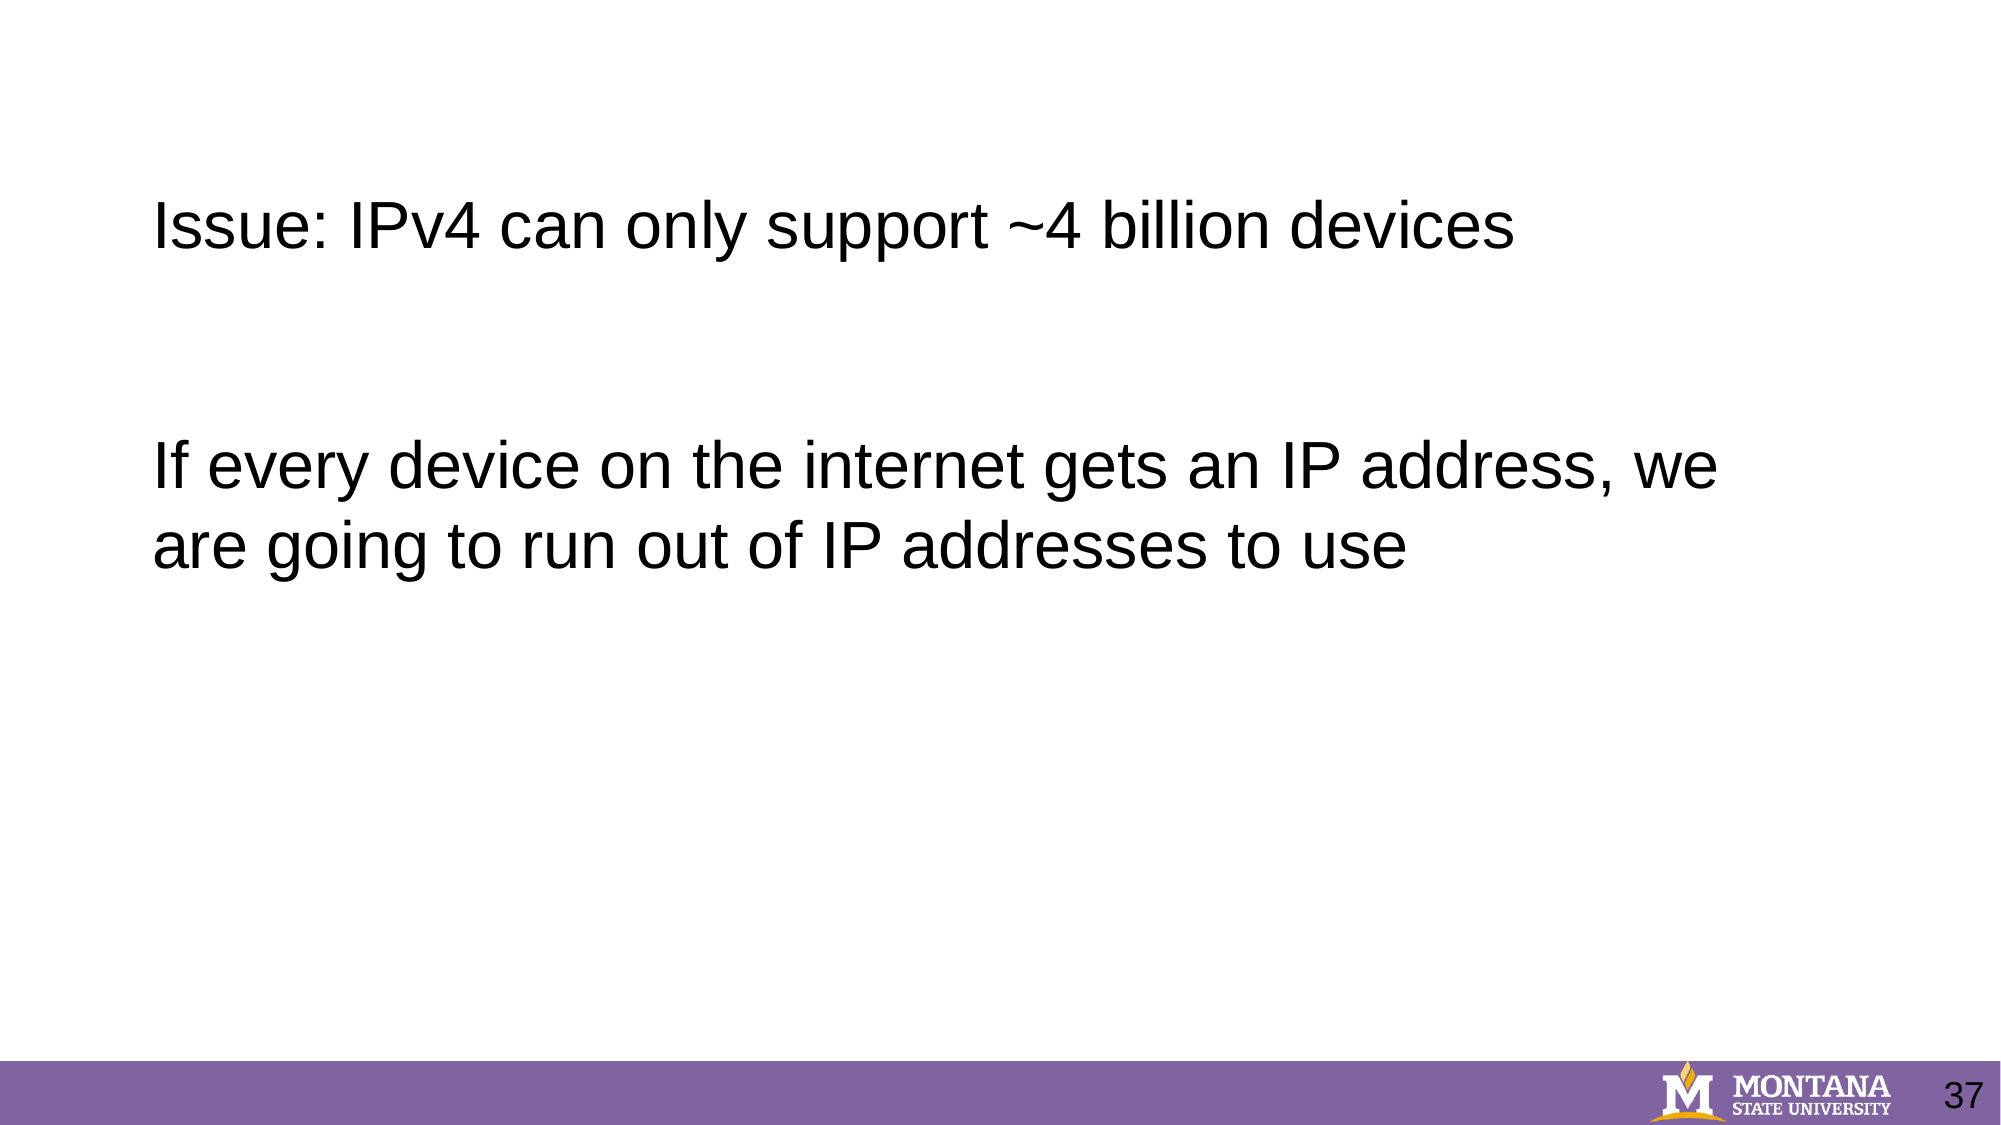

Issue: IPv4 can only support ~4 billion devices

If every device on the internet gets an IP address, we are going to run out of IP addresses to use
37